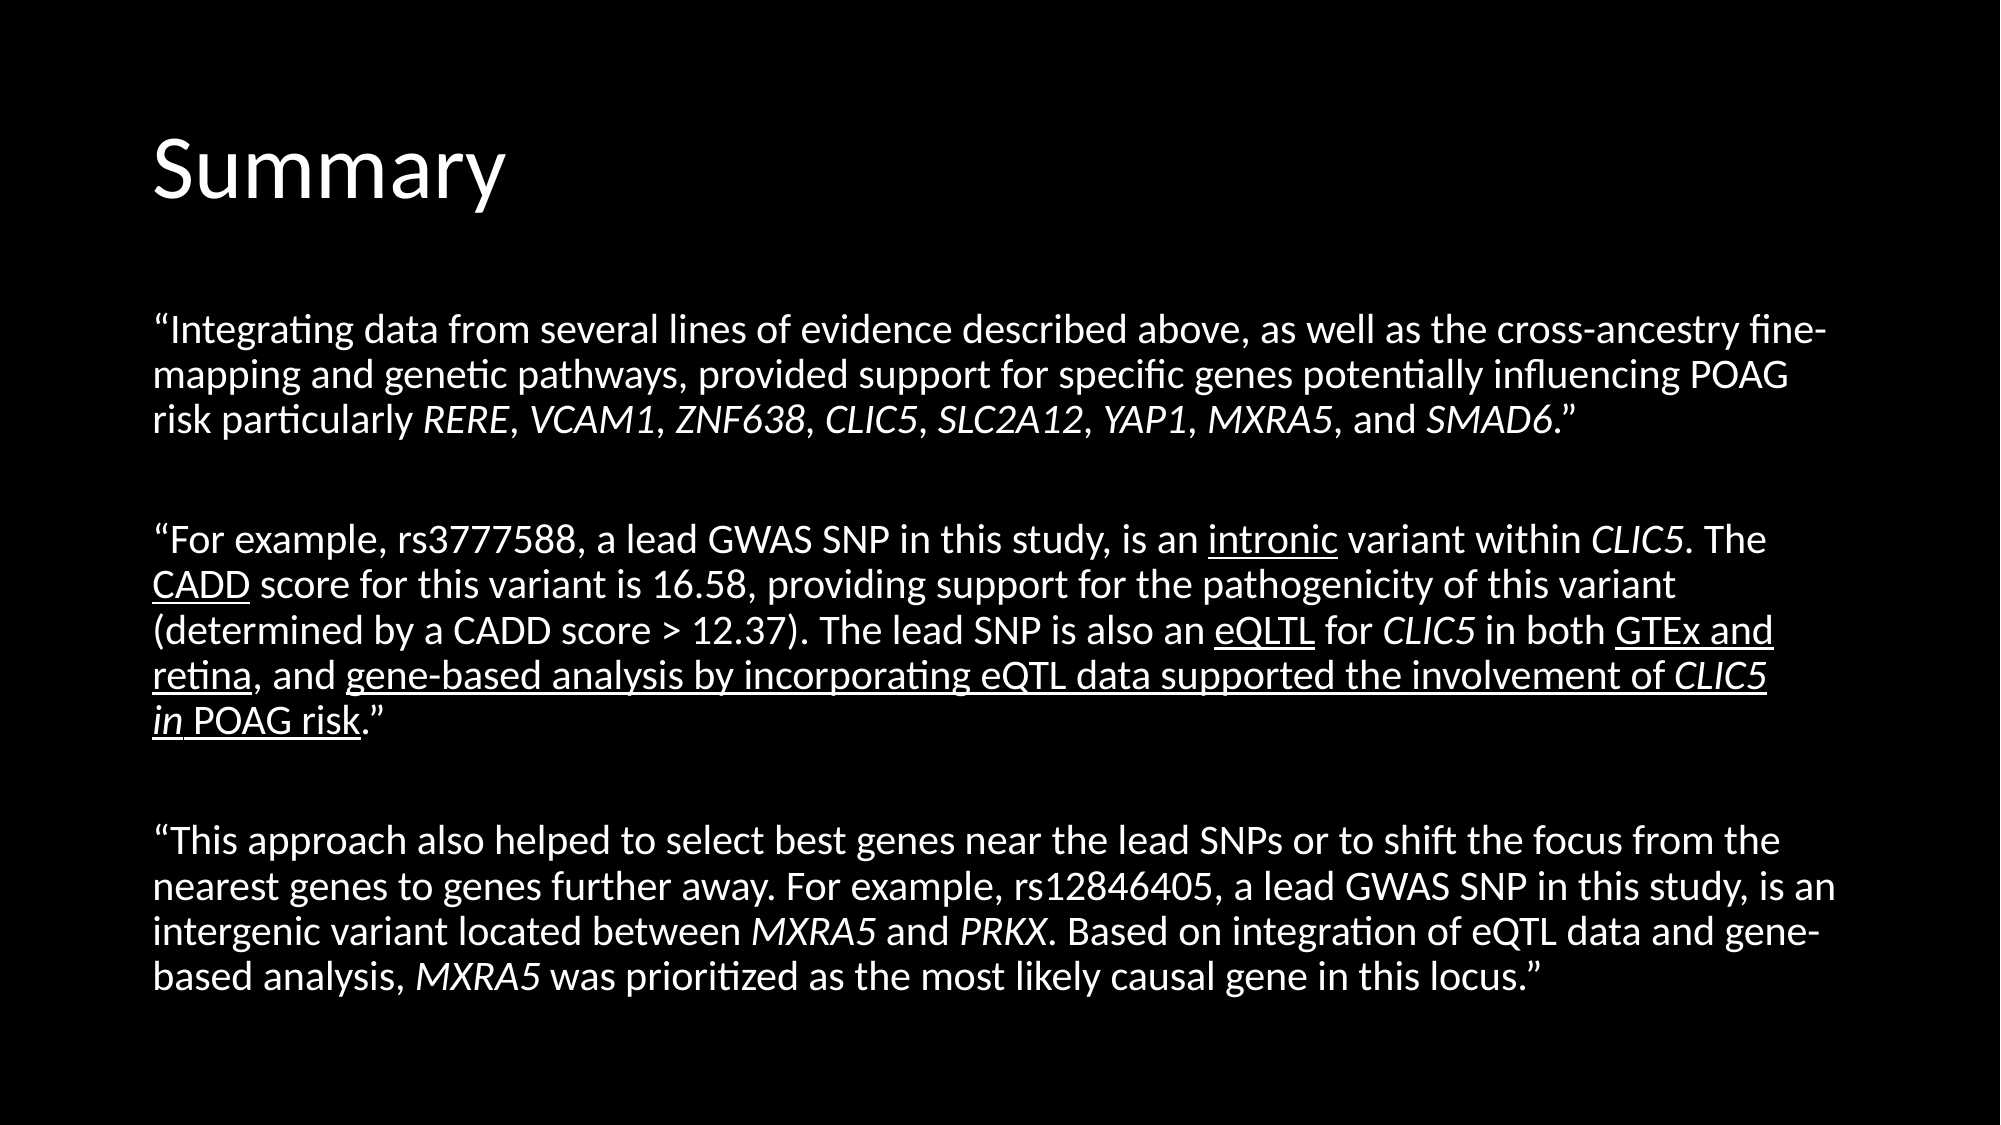

# Summary
“Integrating data from several lines of evidence described above, as well as the cross-ancestry fine-mapping and genetic pathways, provided support for specific genes potentially influencing POAG risk particularly RERE, VCAM1, ZNF638, CLIC5, SLC2A12, YAP1, MXRA5, and SMAD6.”

“For example, rs3777588, a lead GWAS SNP in this study, is an intronic variant within CLIC5. The CADD score for this variant is 16.58, providing support for the pathogenicity of this variant (determined by a CADD score > 12.37). The lead SNP is also an eQLTL for CLIC5 in both GTEx and retina, and gene-based analysis by incorporating eQTL data supported the involvement of CLIC5 in POAG risk.”

“This approach also helped to select best genes near the lead SNPs or to shift the focus from the nearest genes to genes further away. For example, rs12846405, a lead GWAS SNP in this study, is an intergenic variant located between MXRA5 and PRKX. Based on integration of eQTL data and gene-based analysis, MXRA5 was prioritized as the most likely causal gene in this locus.”